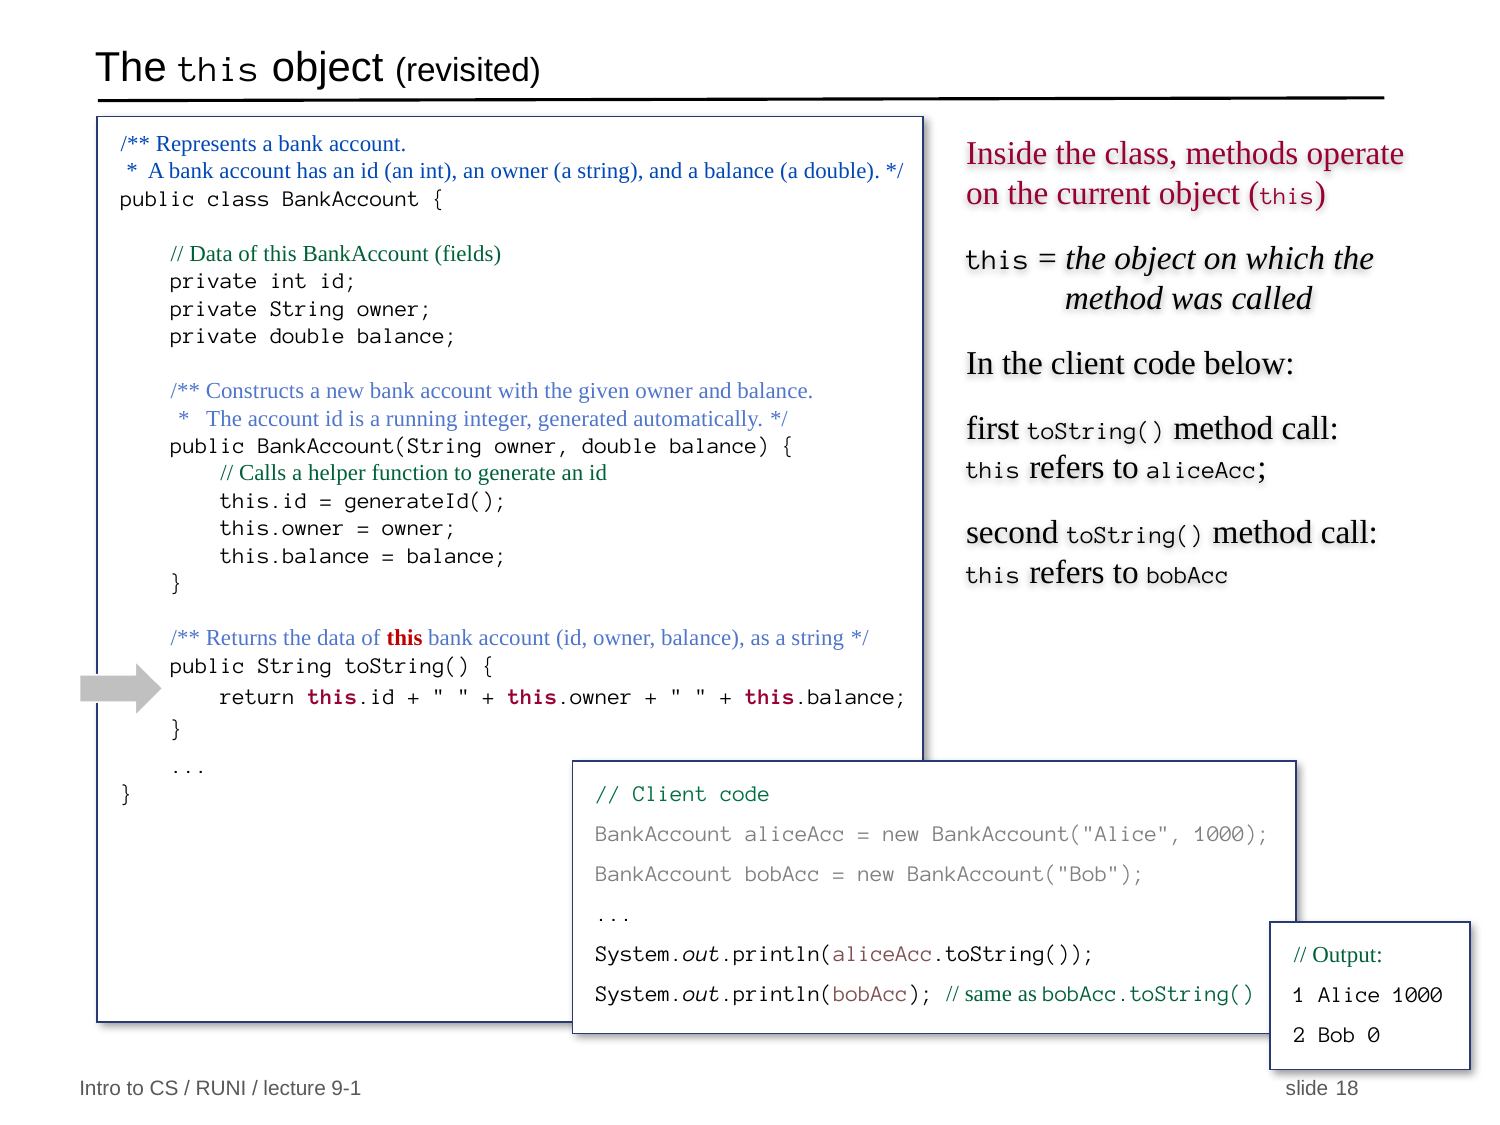

# The this object (revisited)
Inside the class, methods operate
on the current object (this)
this = the object on which the
            method was called
In the client code below:
first toString() method call:
this refers to aliceAcc;
second toString() method call:
this refers to bobAcc
/** Represents a bank account.
 *  A bank account has an id (an int), an owner (a string), and a balance (a double). */
public class BankAccount {

    // Data of this BankAccount (fields)
    private int id;
    private String owner;
    private double balance;

    /** Constructs a new bank account with the given owner and balance.
          *   The account id is a running integer, generated automatically. */
    public BankAccount(String owner, double balance) {
        // Calls a helper function to generate an id
        this.id = generateId();
        this.owner = owner;
        this.balance = balance;
    }

    /** Returns the data of this bank account (id, owner, balance), as a string */
    public String toString() {
        return this.id + " " + this.owner + " " + this.balance;
    }
    ...
}

// Client code
BankAccount aliceAcc = new BankAccount("Alice", 1000);
BankAccount bobAcc = new BankAccount("Bob");
...
System.out.println(aliceAcc.toString());
System.out.println(bobAcc); // same as bobAcc.toString()
// Output:
1 Alice 1000
2 Bob 0